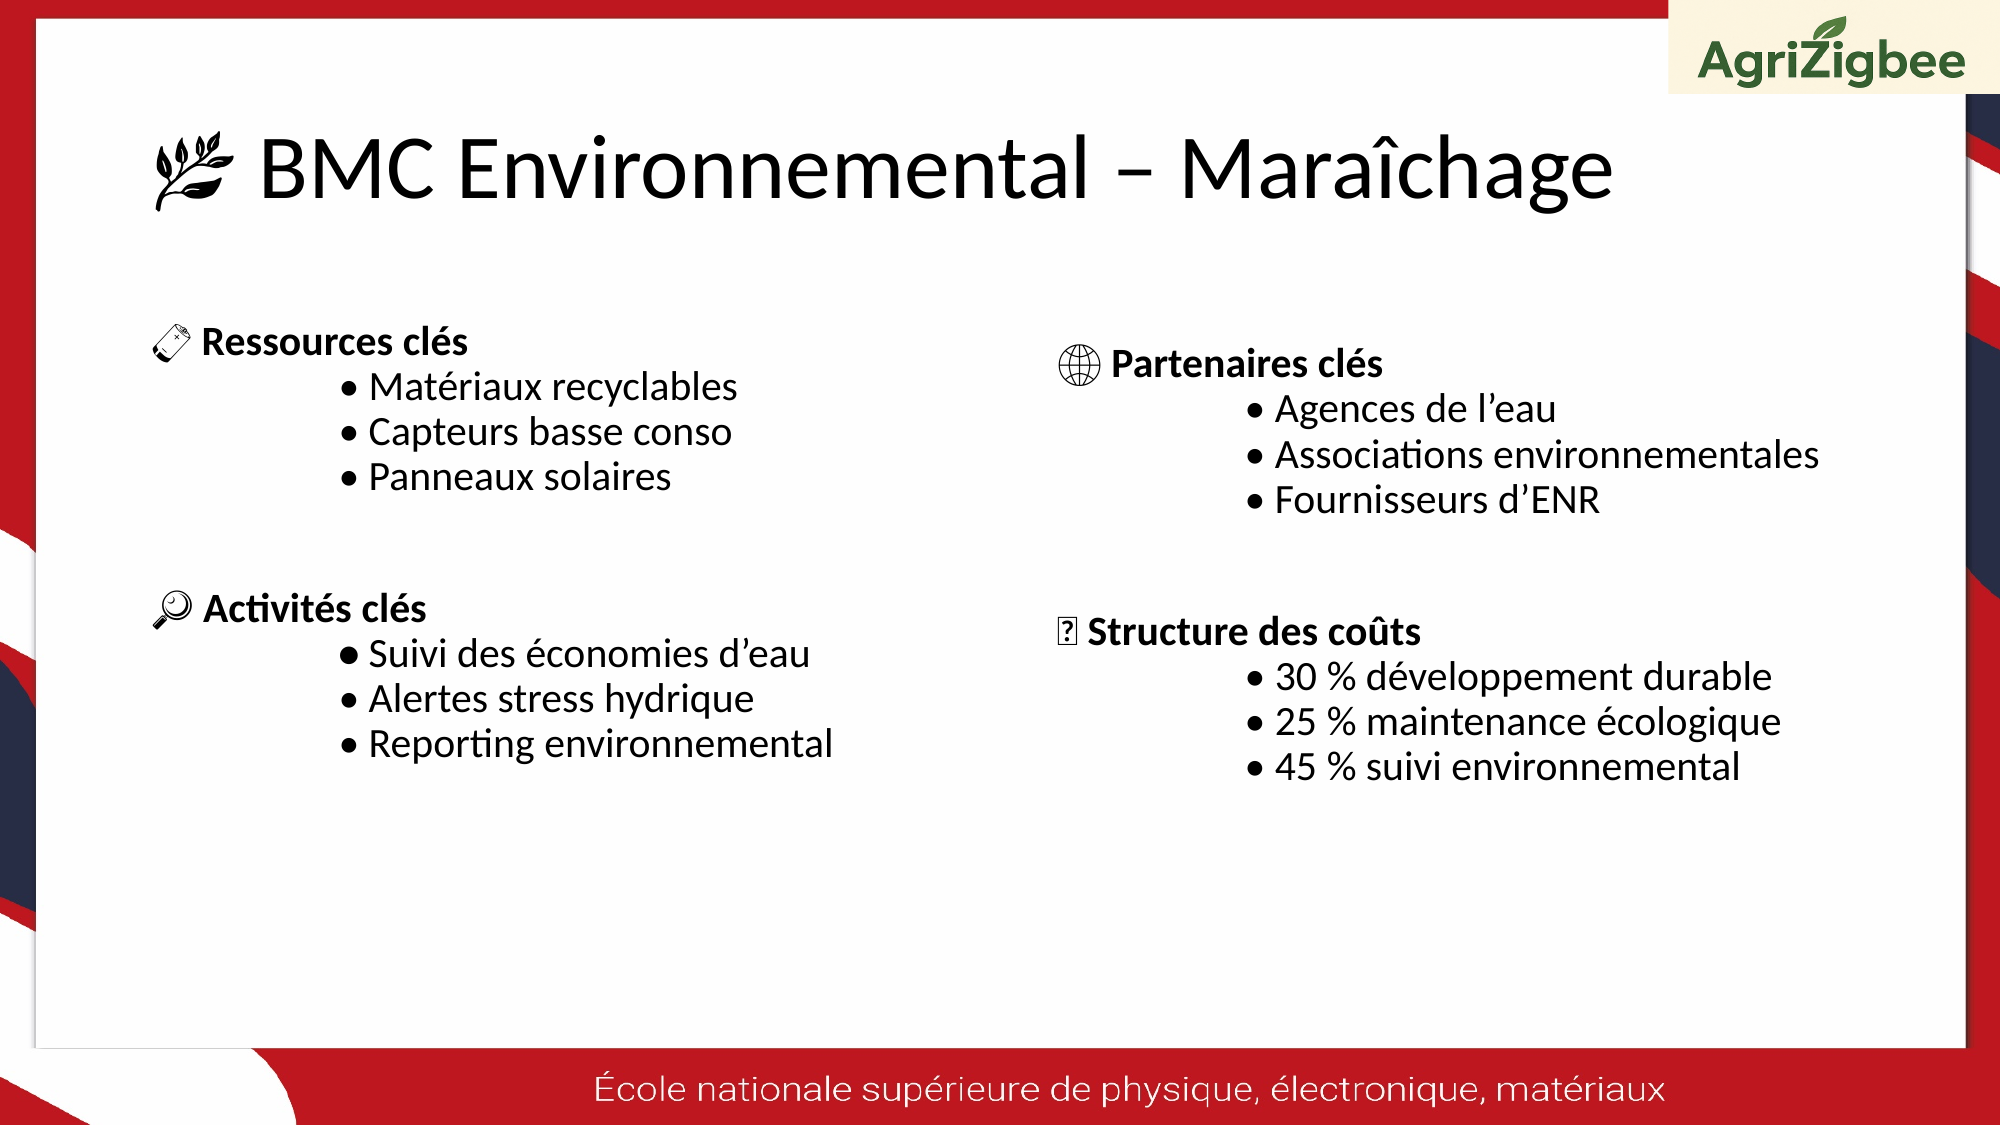

# 🌿 BMC Environnemental – Maraîchage

🌐 Partenaires clés
	• Agences de l’eau
	• Associations environnementales
	• Fournisseurs d’ENR

🧾 Structure des coûts
	• 30 % développement durable
	• 25 % maintenance écologique
	• 45 % suivi environnemental

🔋 Ressources clés
	• Matériaux recyclables
	• Capteurs basse conso
	• Panneaux solaires

🔎 Activités clés
	• Suivi des économies d’eau
	• Alertes stress hydrique
	• Reporting environnemental